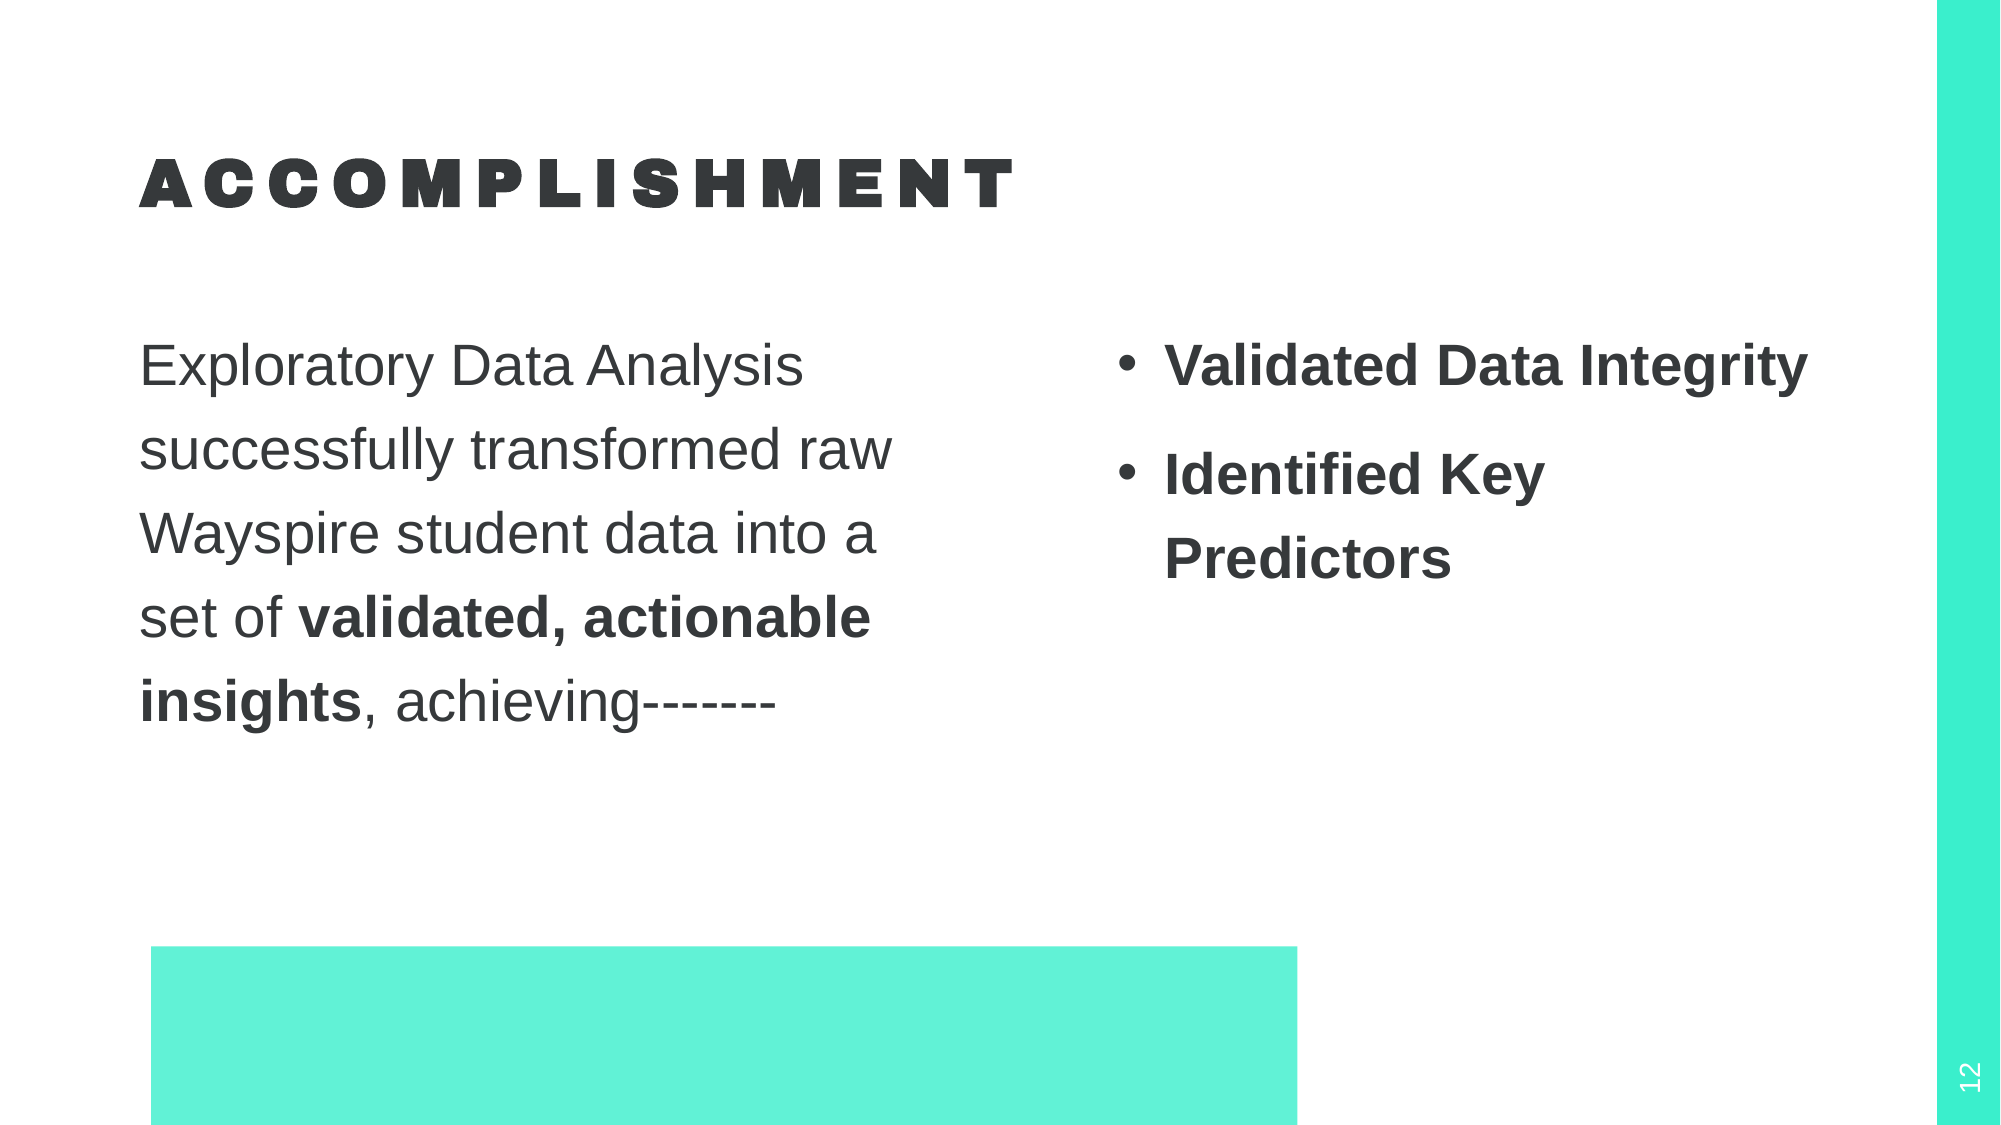

# accomplishment
Exploratory Data Analysis successfully transformed raw Wayspire student data into a set of validated, actionable insights, achieving-------

Validated Data Integrity
Identified Key Predictors

12